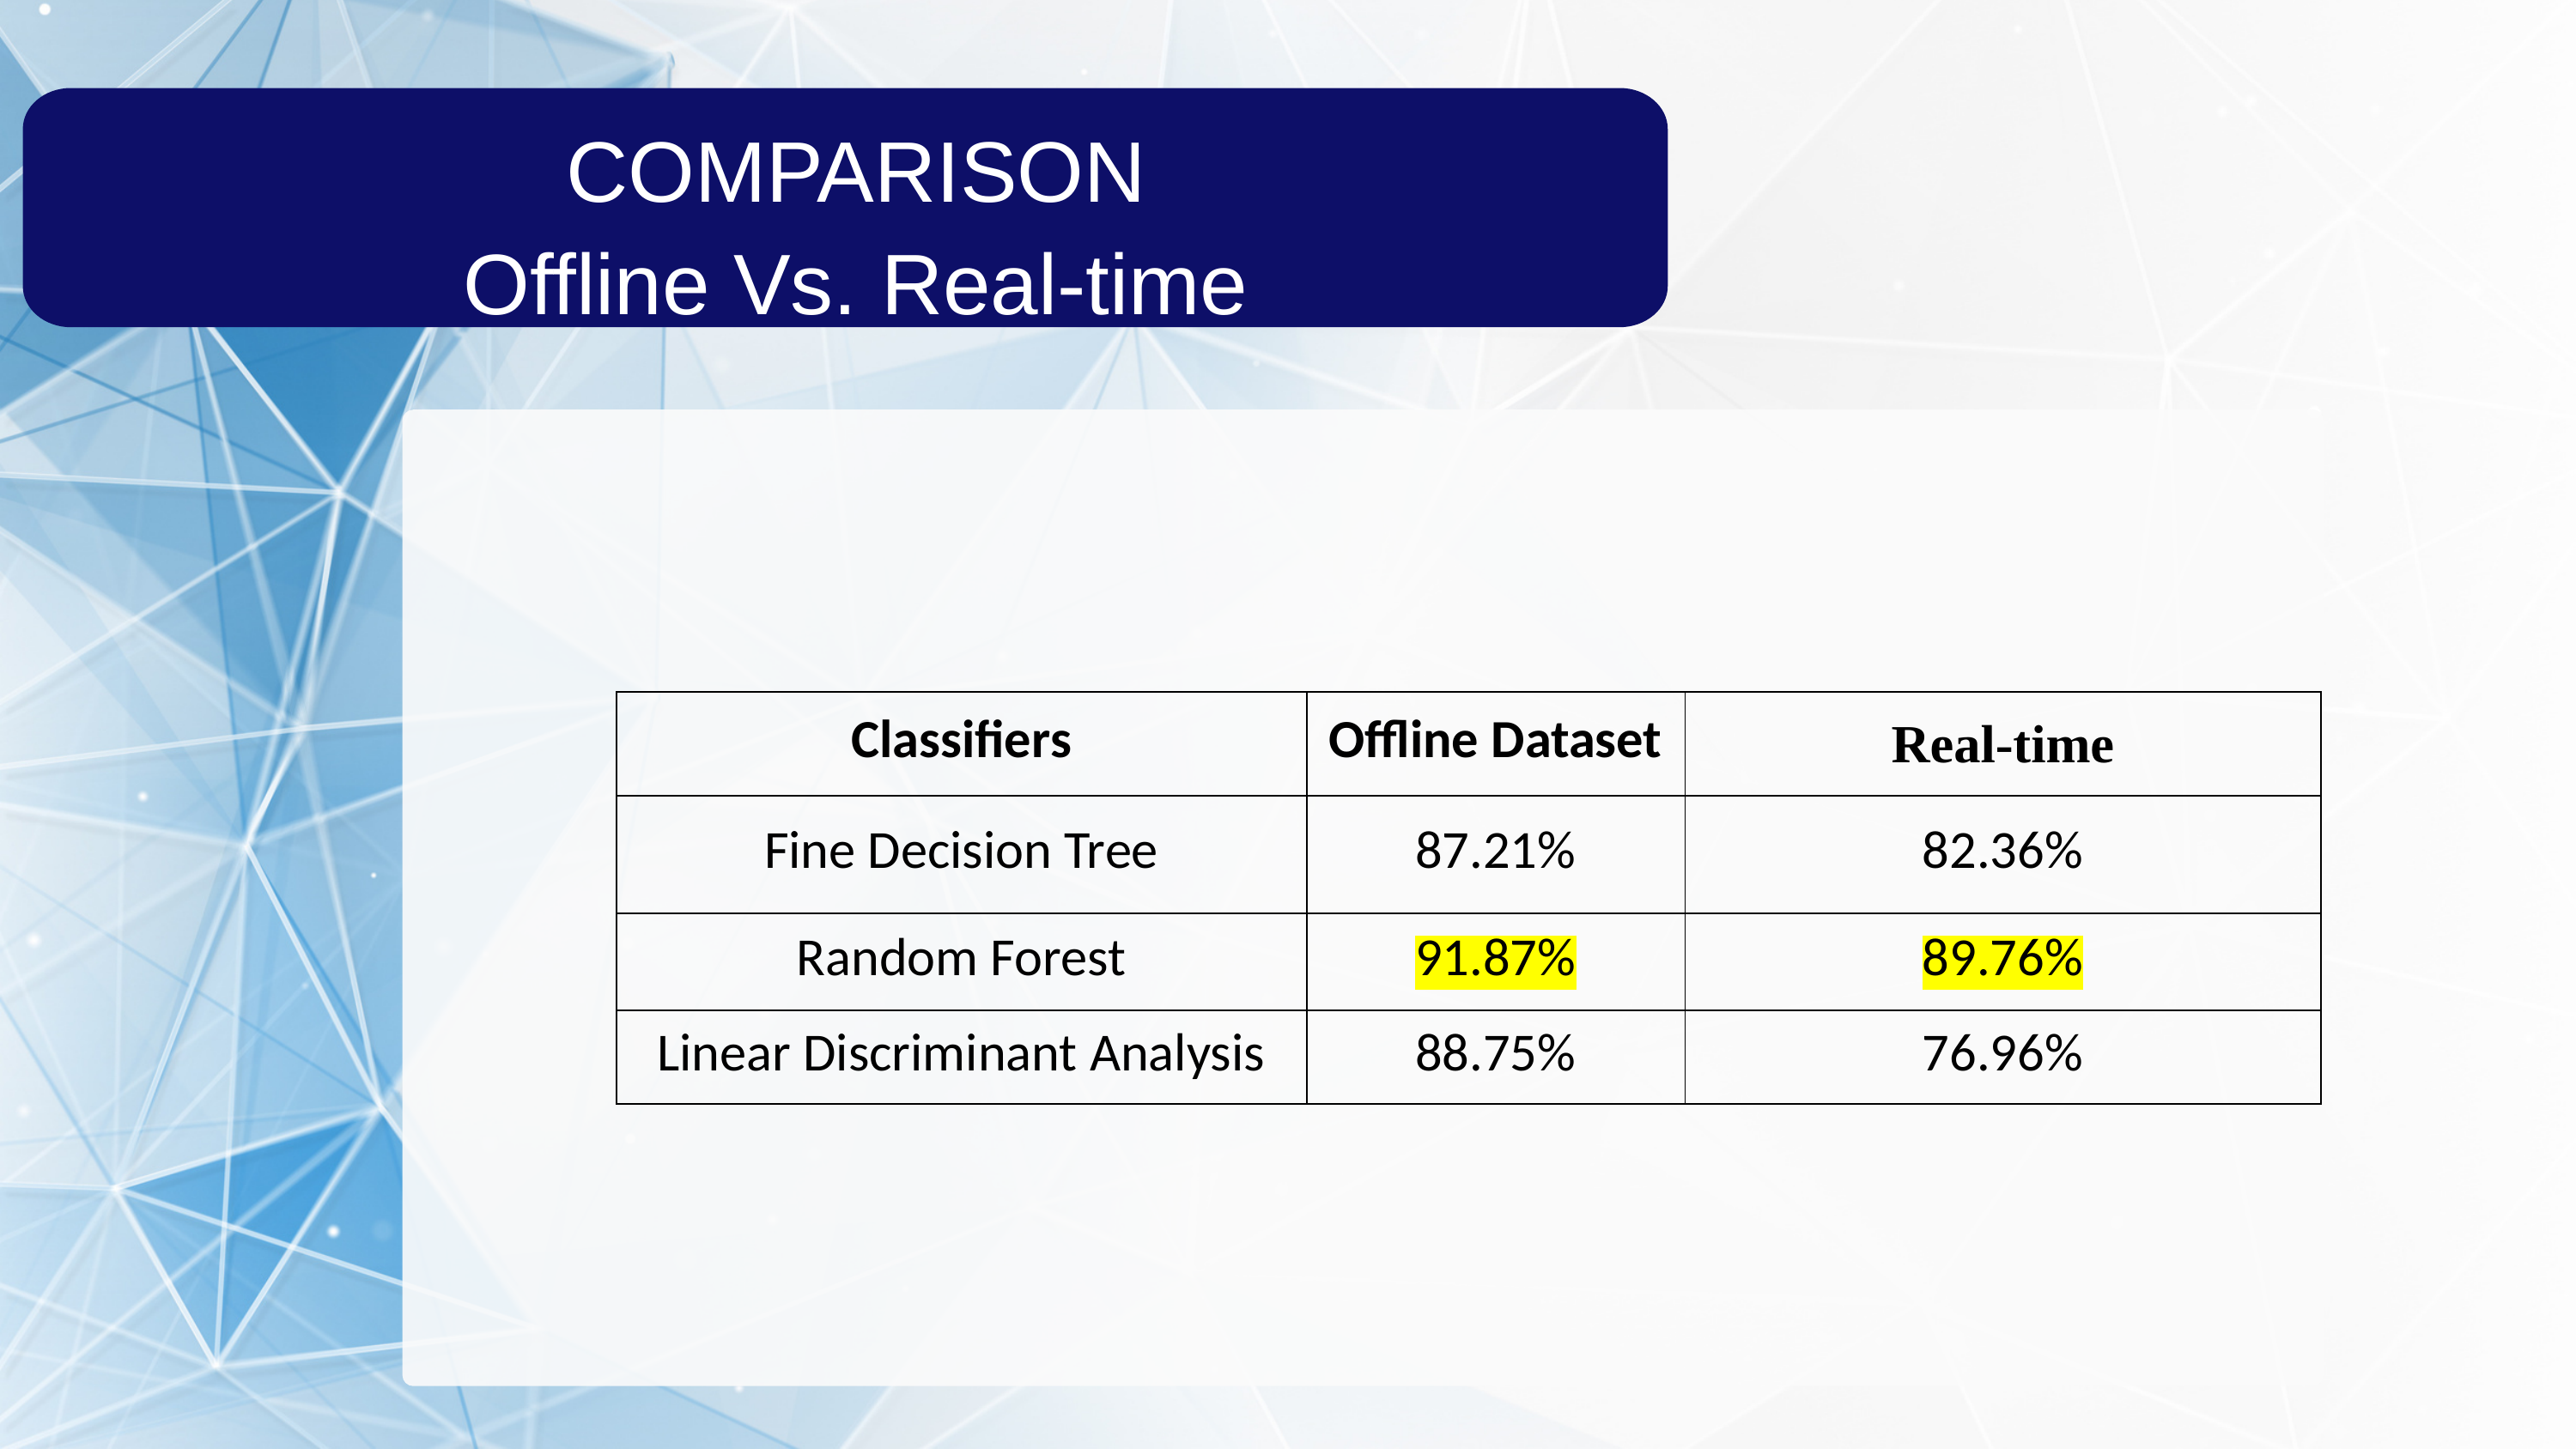

COMPARISON
Offline Vs. Real-time

| Classifiers | Offline Dataset | Real-time |
| --- | --- | --- |
| Fine Decision Tree | 87.21% | 82.36% |
| Random Forest | 91.87% | 89.76% |
| Linear Discriminant Analysis | 88.75% | 76.96% |